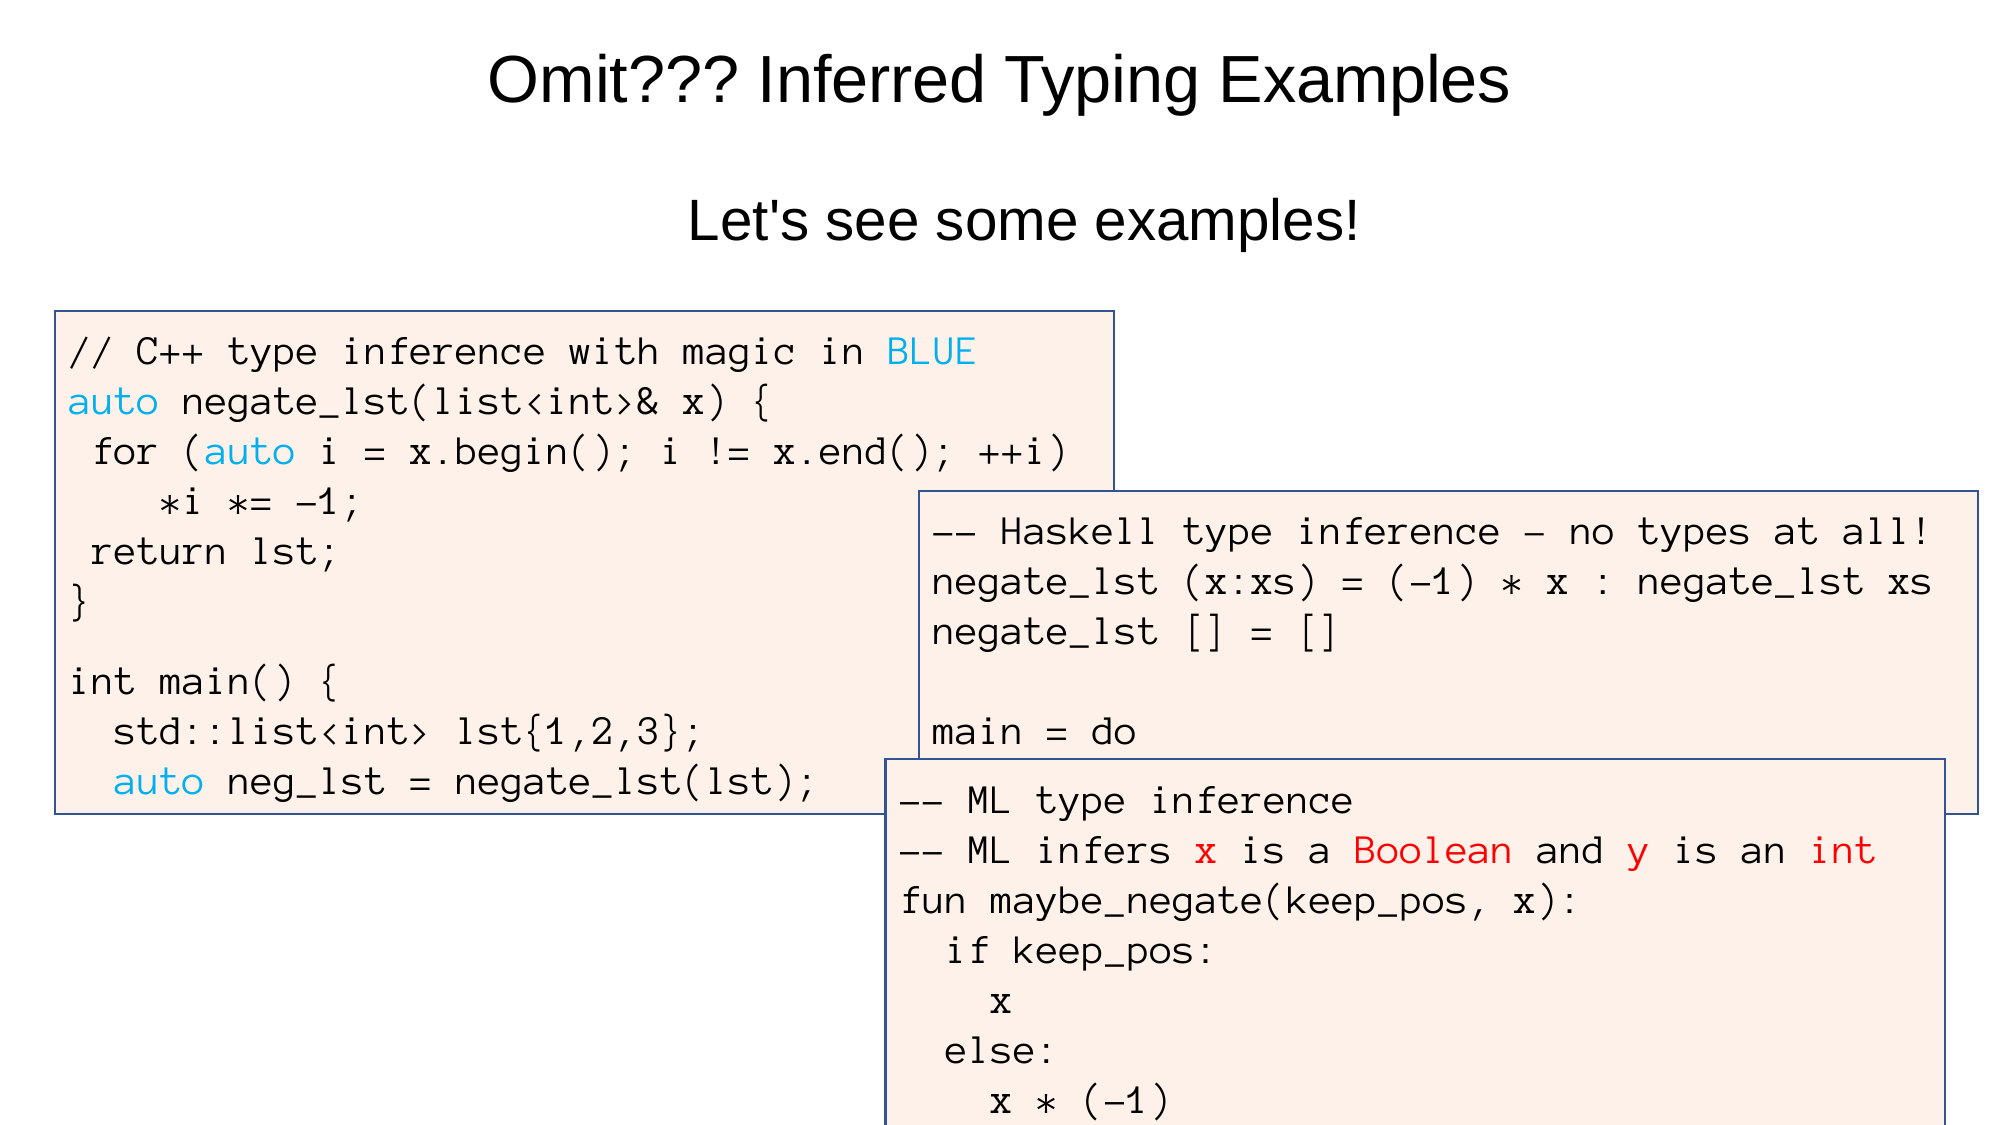

# Omit??? Inferred Typing Examples
Let's see some examples!
// C++ type inference with magic in BLUE
auto negate_lst(list<int>& x) {
 for (auto i = x.begin(); i != x.end(); ++i)
    *i *= -1;
 return lst;
}

int main() {
  std::list<int> lst{1,2,3};
  auto neg_lst = negate_lst(lst);
-- Haskell type inference – no types at all!
negate_lst (x:xs) = (-1) * x : negate_lst xs
negate_lst [] = []

main = do
  print (negate_lst [1,2,3])
-- ML type inference
-- ML infers x is a Boolean and y is an int
fun maybe_negate(keep_pos, x):
  if keep_pos:
    x
  else:
    x * (-1)
  end
end